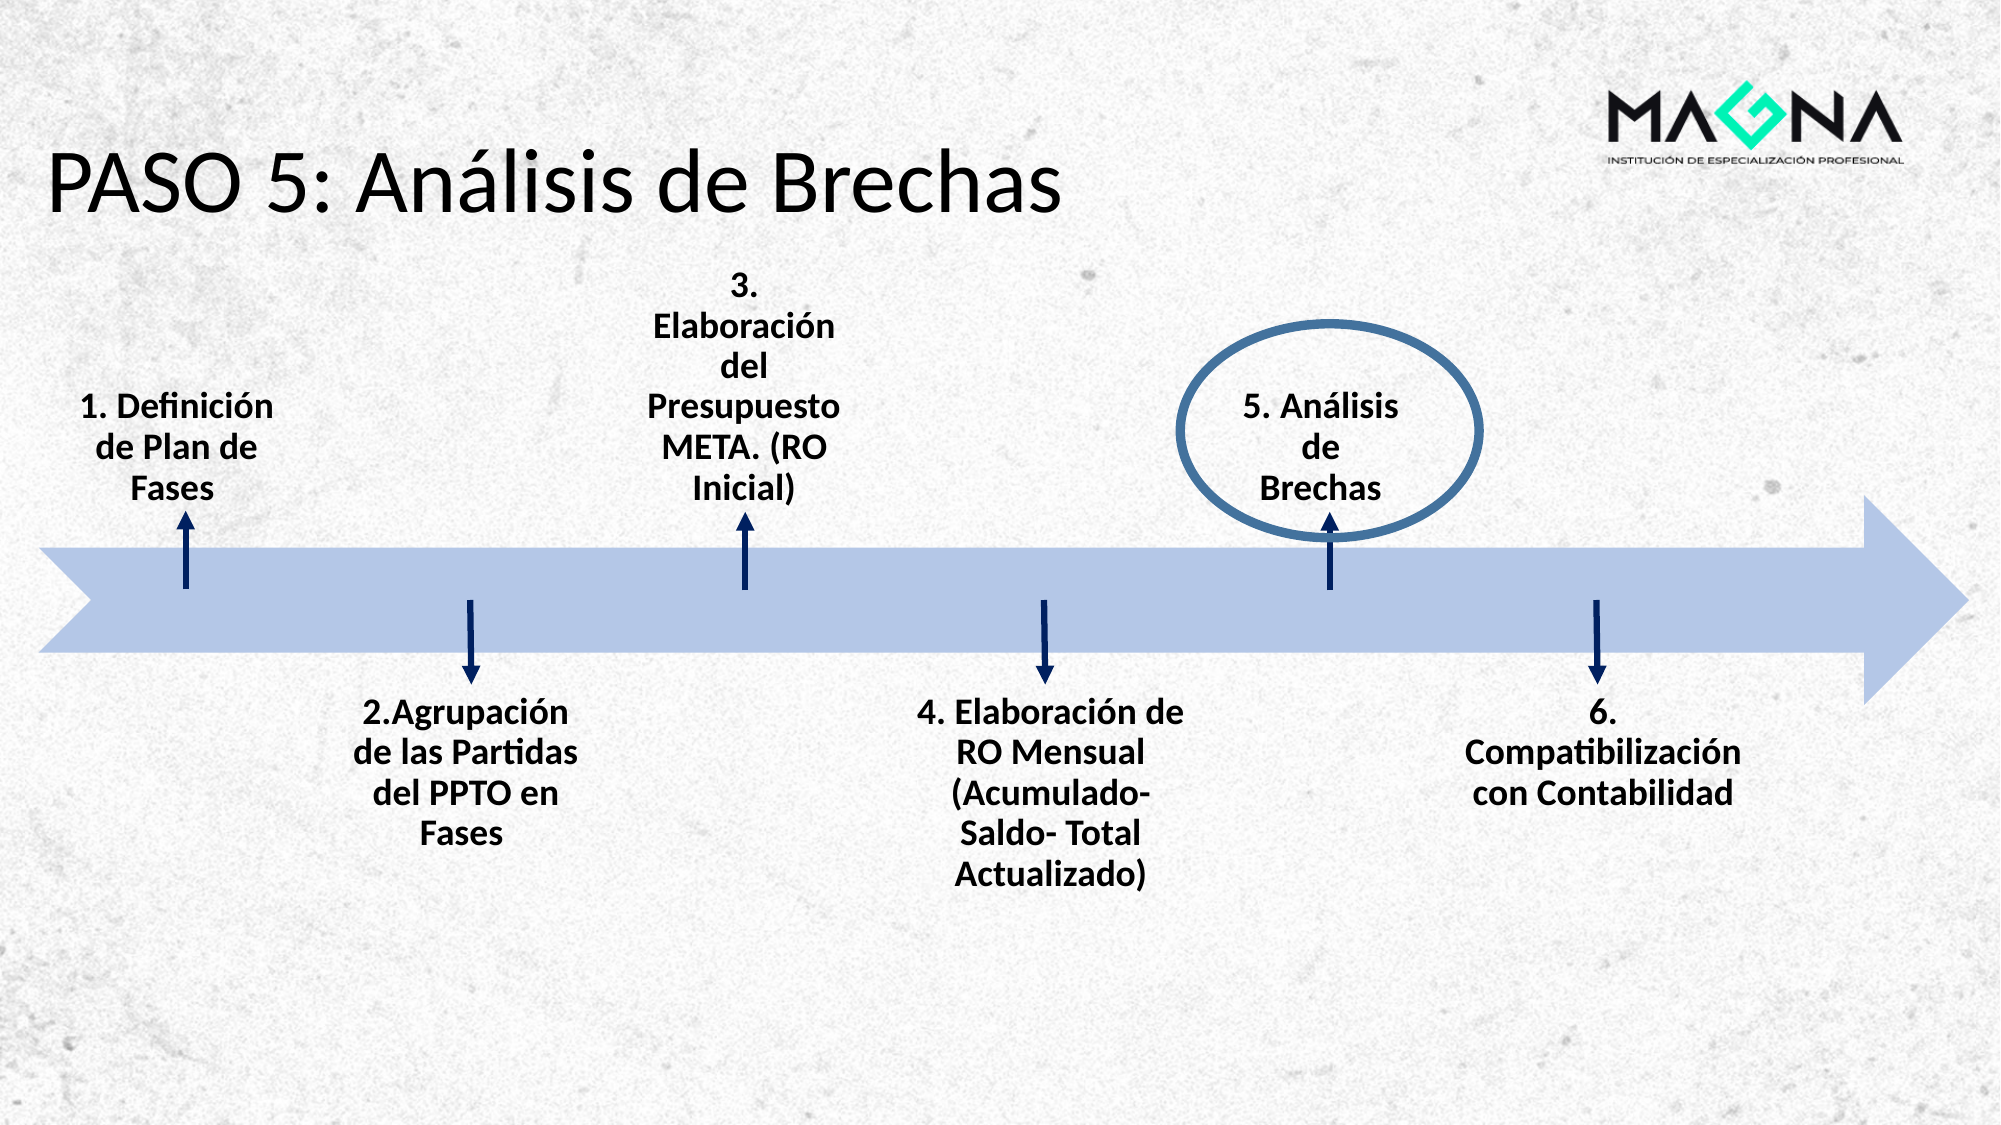

PASO 5: Análisis de Brechas
1. Definición de Plan de Fases
2.Agrupación de las Partidas del PPTO en Fases
3. Elaboración del Presupuesto META. (RO Inicial)
4. Elaboración de RO Mensual (Acumulado- Saldo- Total Actualizado)
5. Análisis de Brechas
6. Compatibilización con Contabilidad